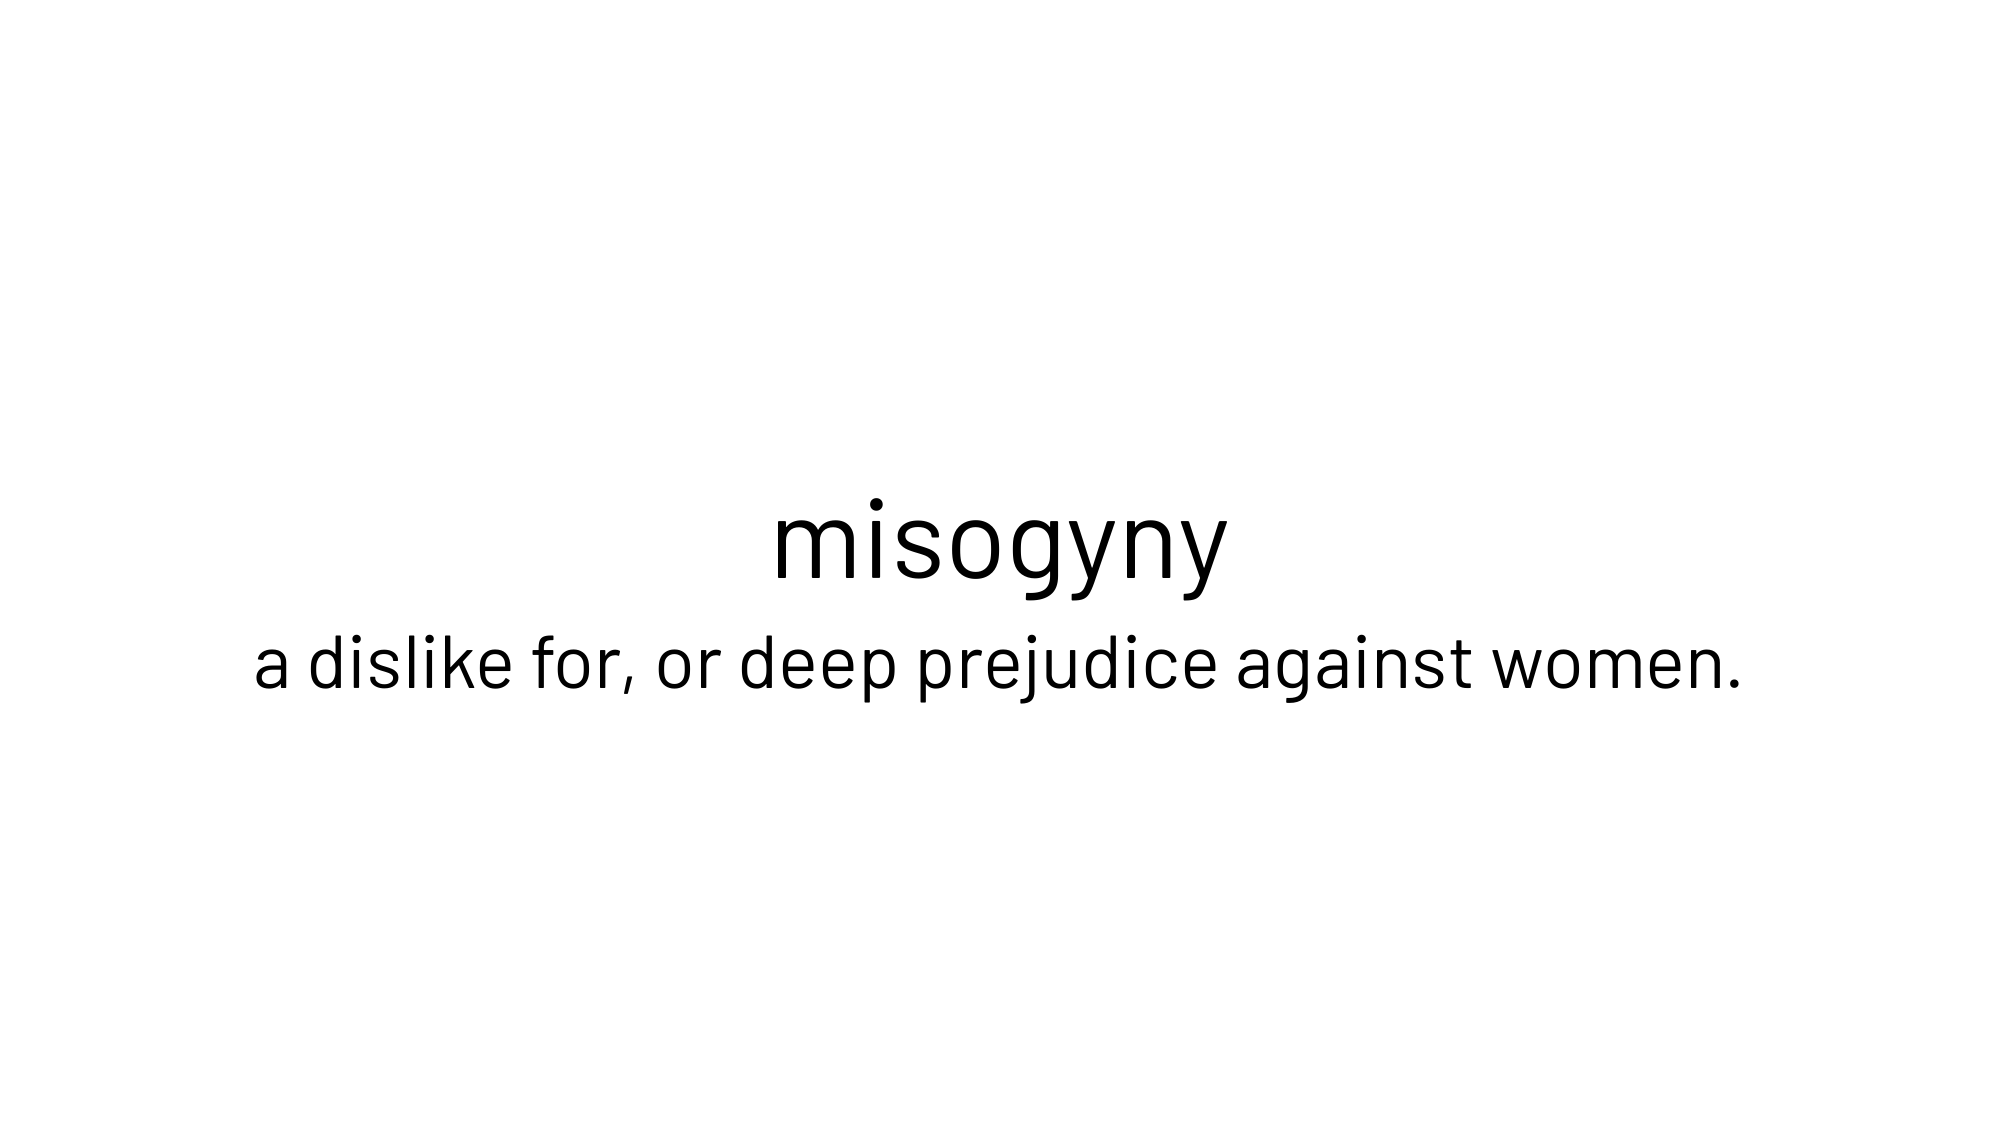

#

misogyny
a dislike for, or deep prejudice against women.